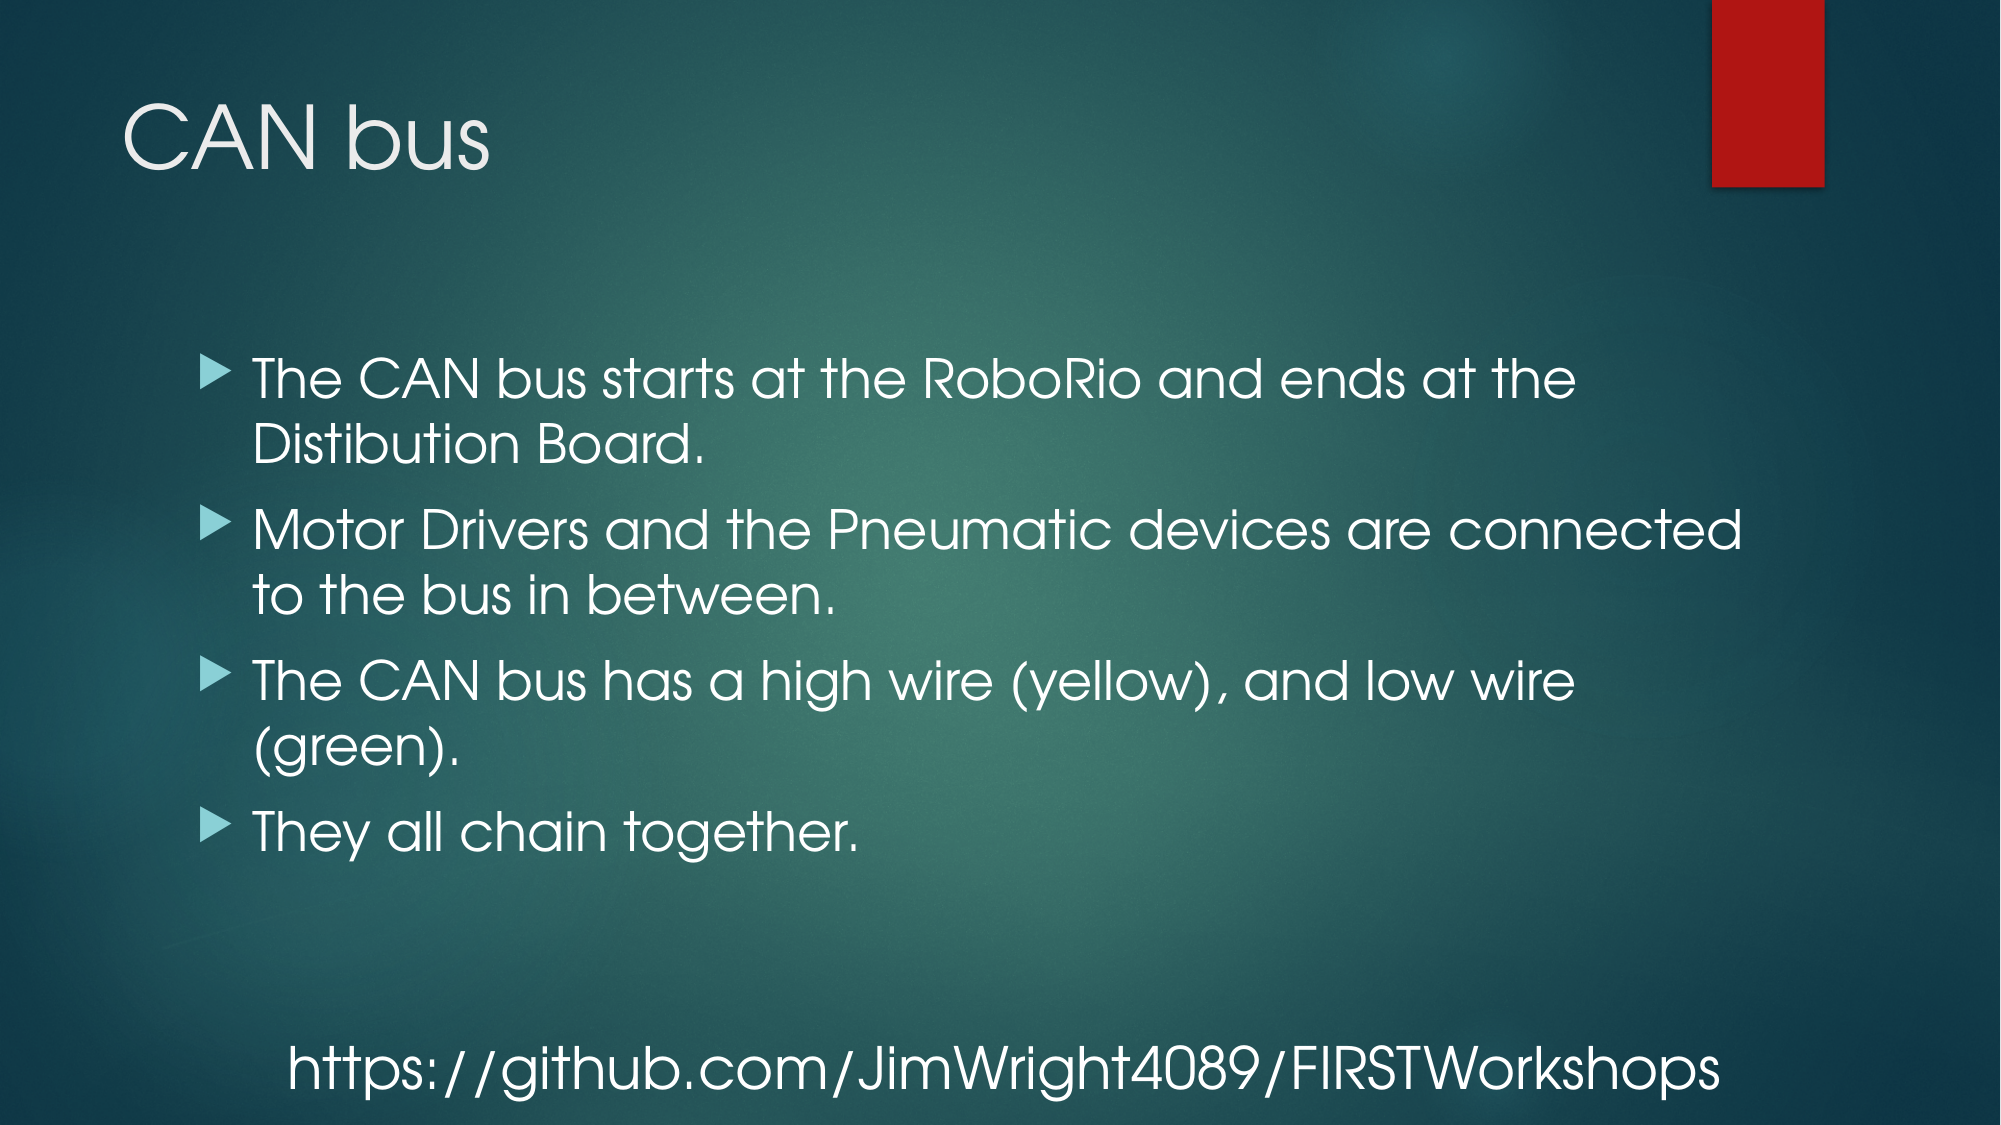

# CAN bus
The CAN bus starts at the RoboRio and ends at the Distibution Board.
Motor Drivers and the Pneumatic devices are connected to the bus in between.
The CAN bus has a high wire (yellow), and low wire (green).
They all chain together.

https://github.com/JimWright4089/FIRSTWorkshops